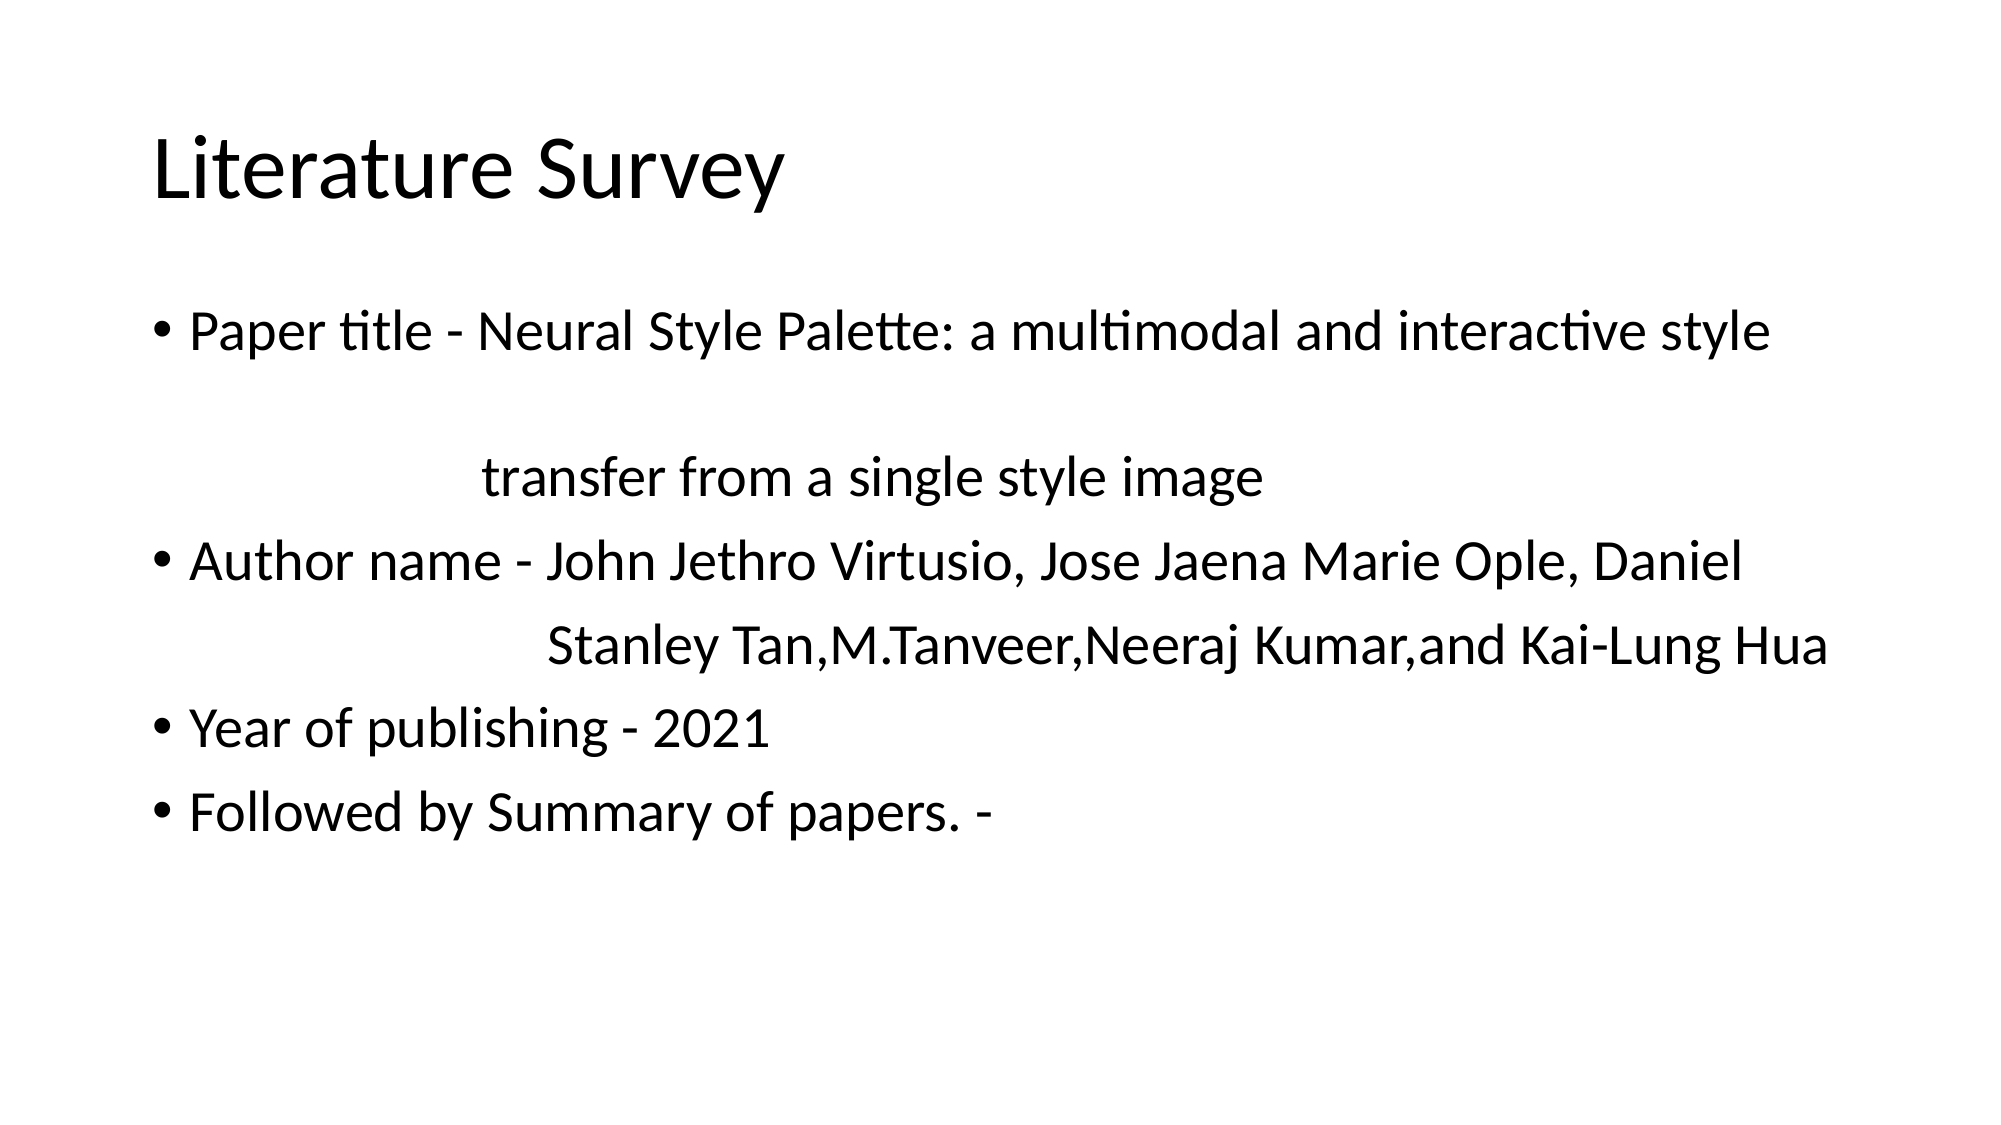

# Literature Survey

Paper title - Neural Style Palette: a multimodal and interactive style
                      transfer from a single style image
Author name - John Jethro Virtusio, Jose Jaena Marie Ople, Daniel
                           Stanley Tan,M.Tanveer,Neeraj Kumar,and Kai-Lung Hua
Year of publishing - 2021
Followed by Summary of papers. -